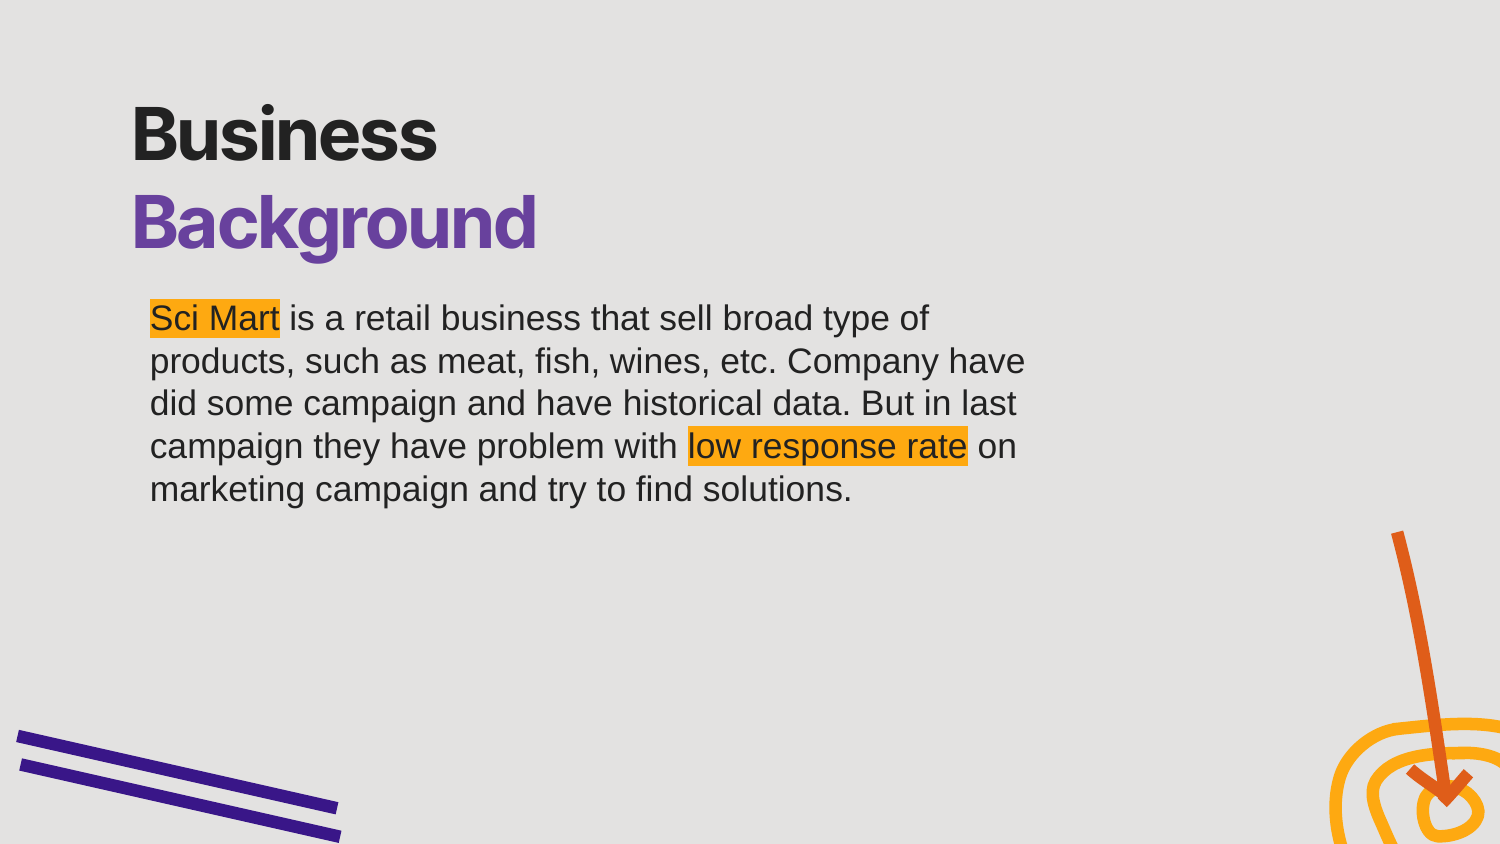

# Business Background
Sci Mart is a retail business that sell broad type of products, such as meat, fish, wines, etc. Company have did some campaign and have historical data. But in last campaign they have problem with low response rate on marketing campaign and try to find solutions.